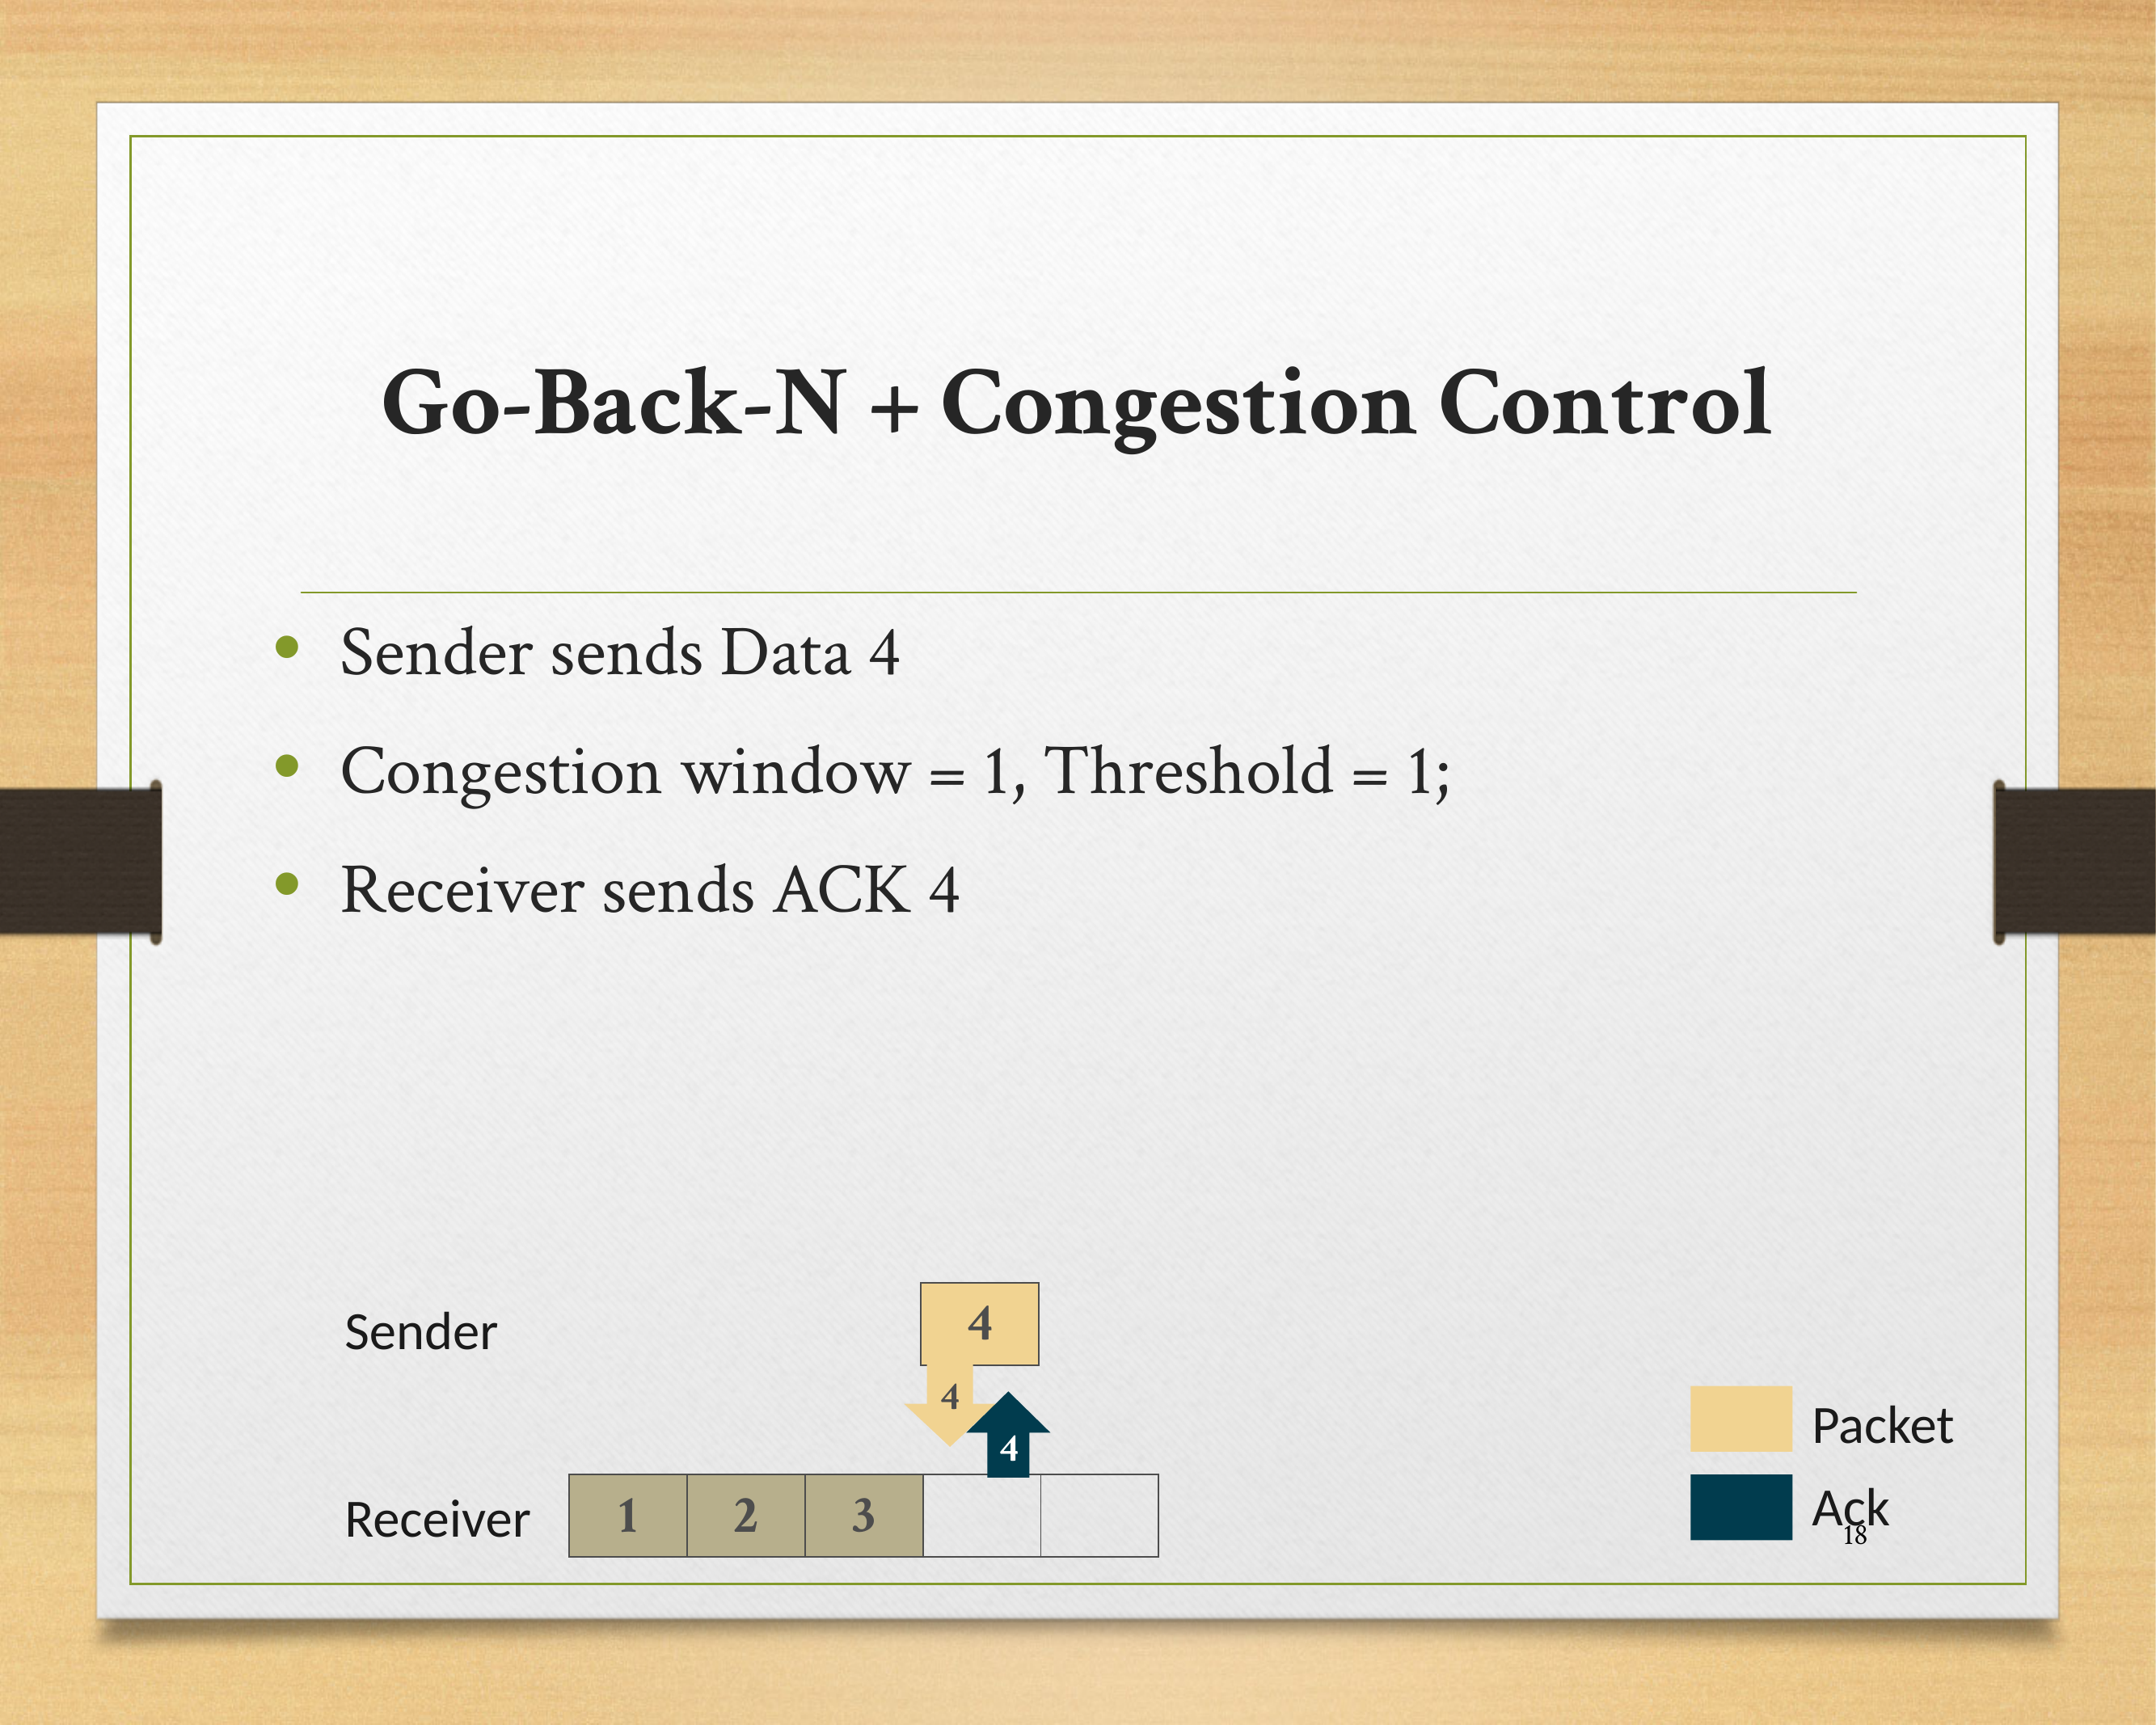

# Go-Back-N + Congestion Control
Sender sends Data 4
Congestion window = 1, Threshold = 1;
Receiver sends ACK 4
| 4 |
| --- |
Sender
4
Packet

4
Ack
| 1 | 2 | 3 |  |  |
| --- | --- | --- | --- | --- |

Receiver
18